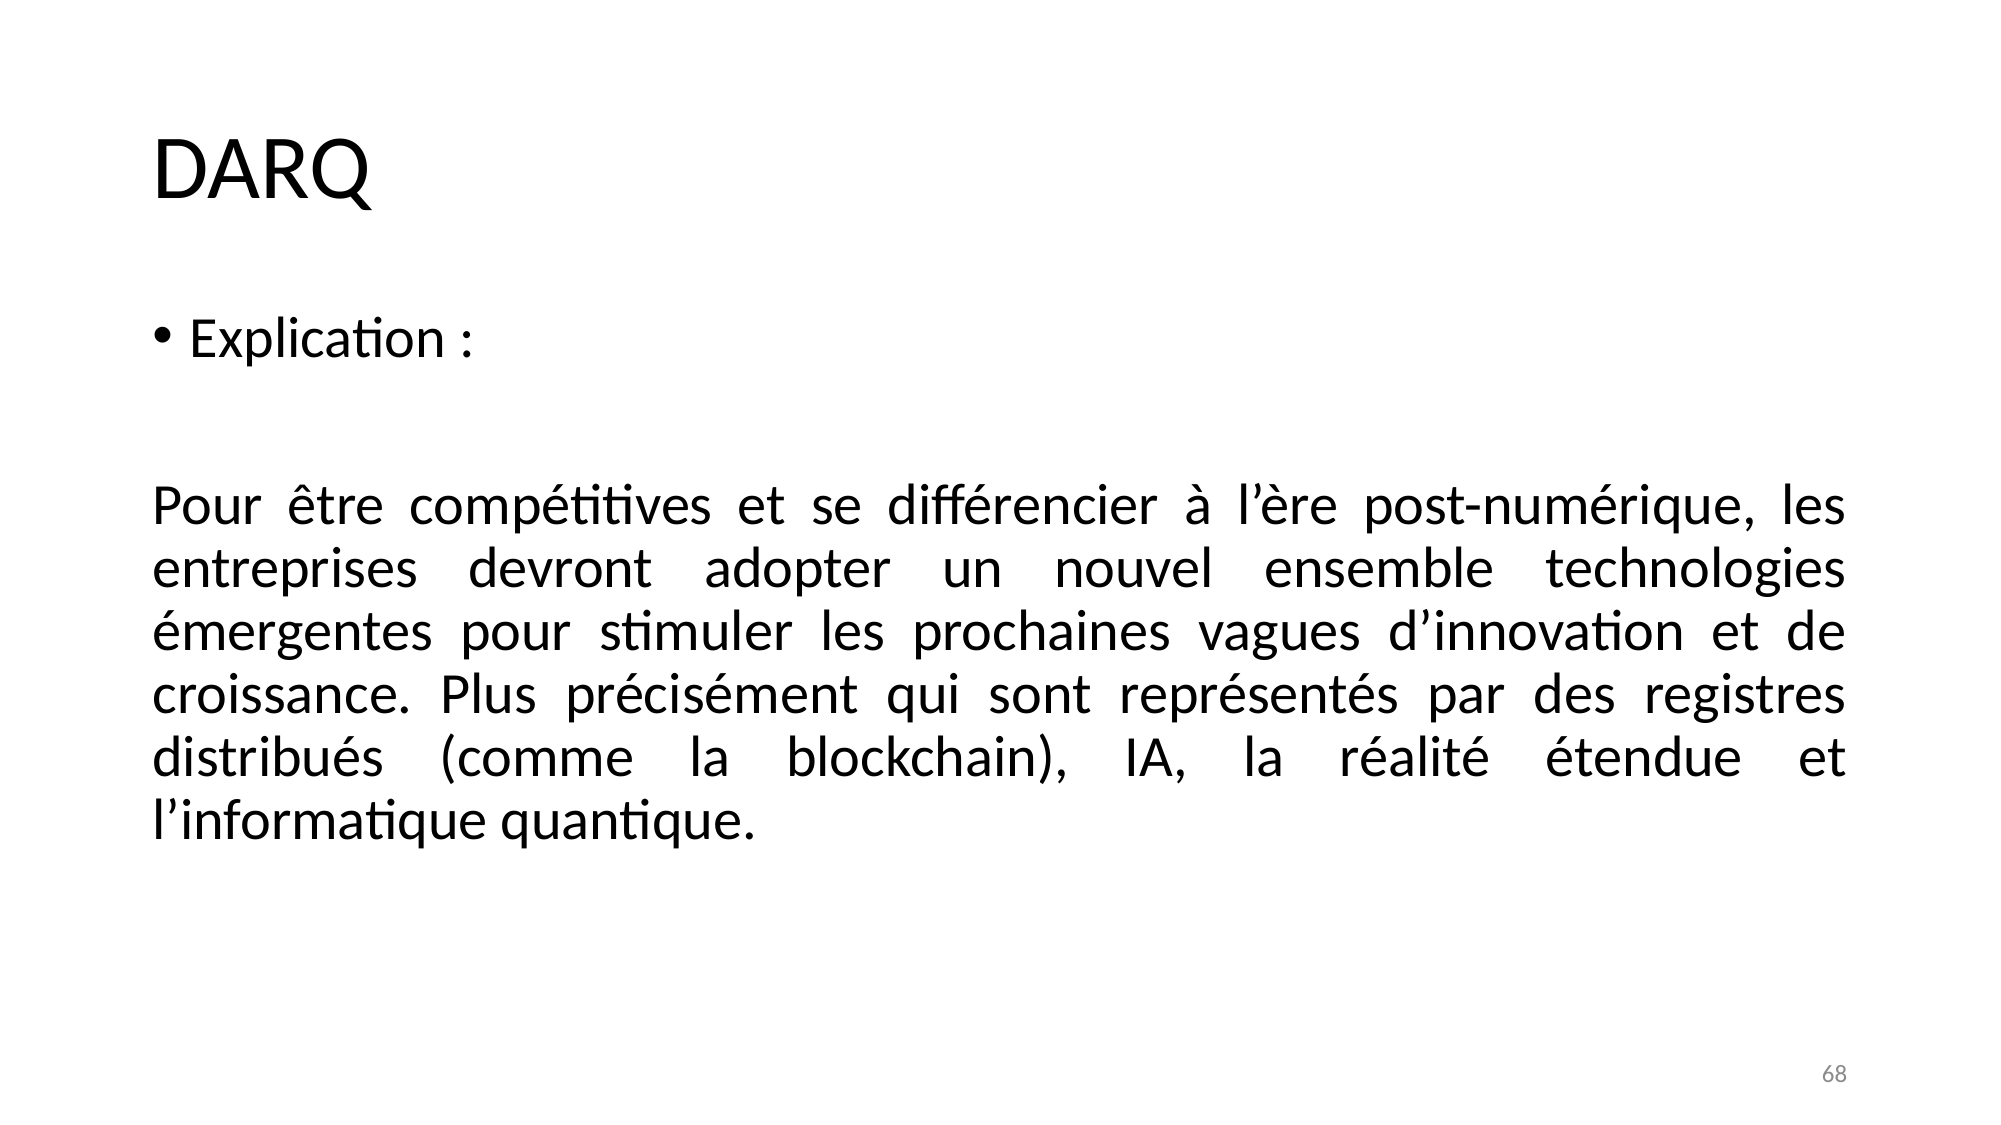

# DARQ
Explication :

Pour être compétitives et se différencier à l’ère post-numérique, les entreprises devront adopter un nouvel ensemble technologies émergentes pour stimuler les prochaines vagues d’innovation et de croissance. Plus précisément qui sont représentés par des registres distribués (comme la blockchain), IA, la réalité étendue et l’informatique quantique.

68